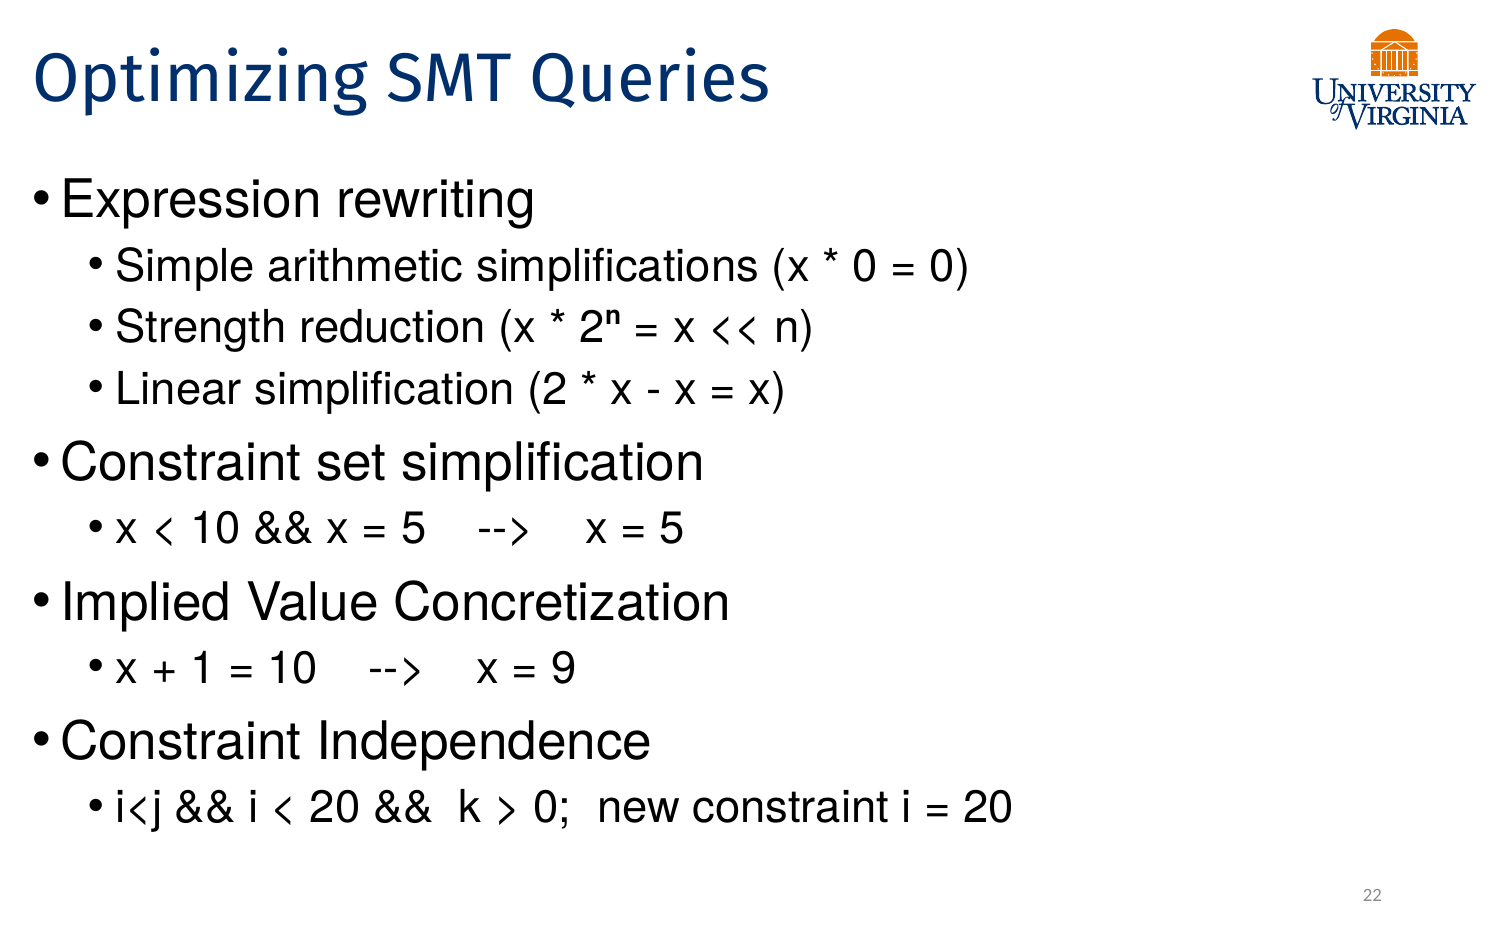

# Optimizing SMT Queries
Expression rewriting
Simple arithmetic simplifications (x * 0 = 0)
Strength reduction (x * 2n = x << n)
Linear simplification (2 * x - x = x)
Constraint set simplification
x < 10 && x = 5    -->    x = 5
Implied Value Concretization
x + 1 = 10    -->    x = 9
Constraint Independence
i<j && i < 20 &&  k > 0;  new constraint i = 20
22